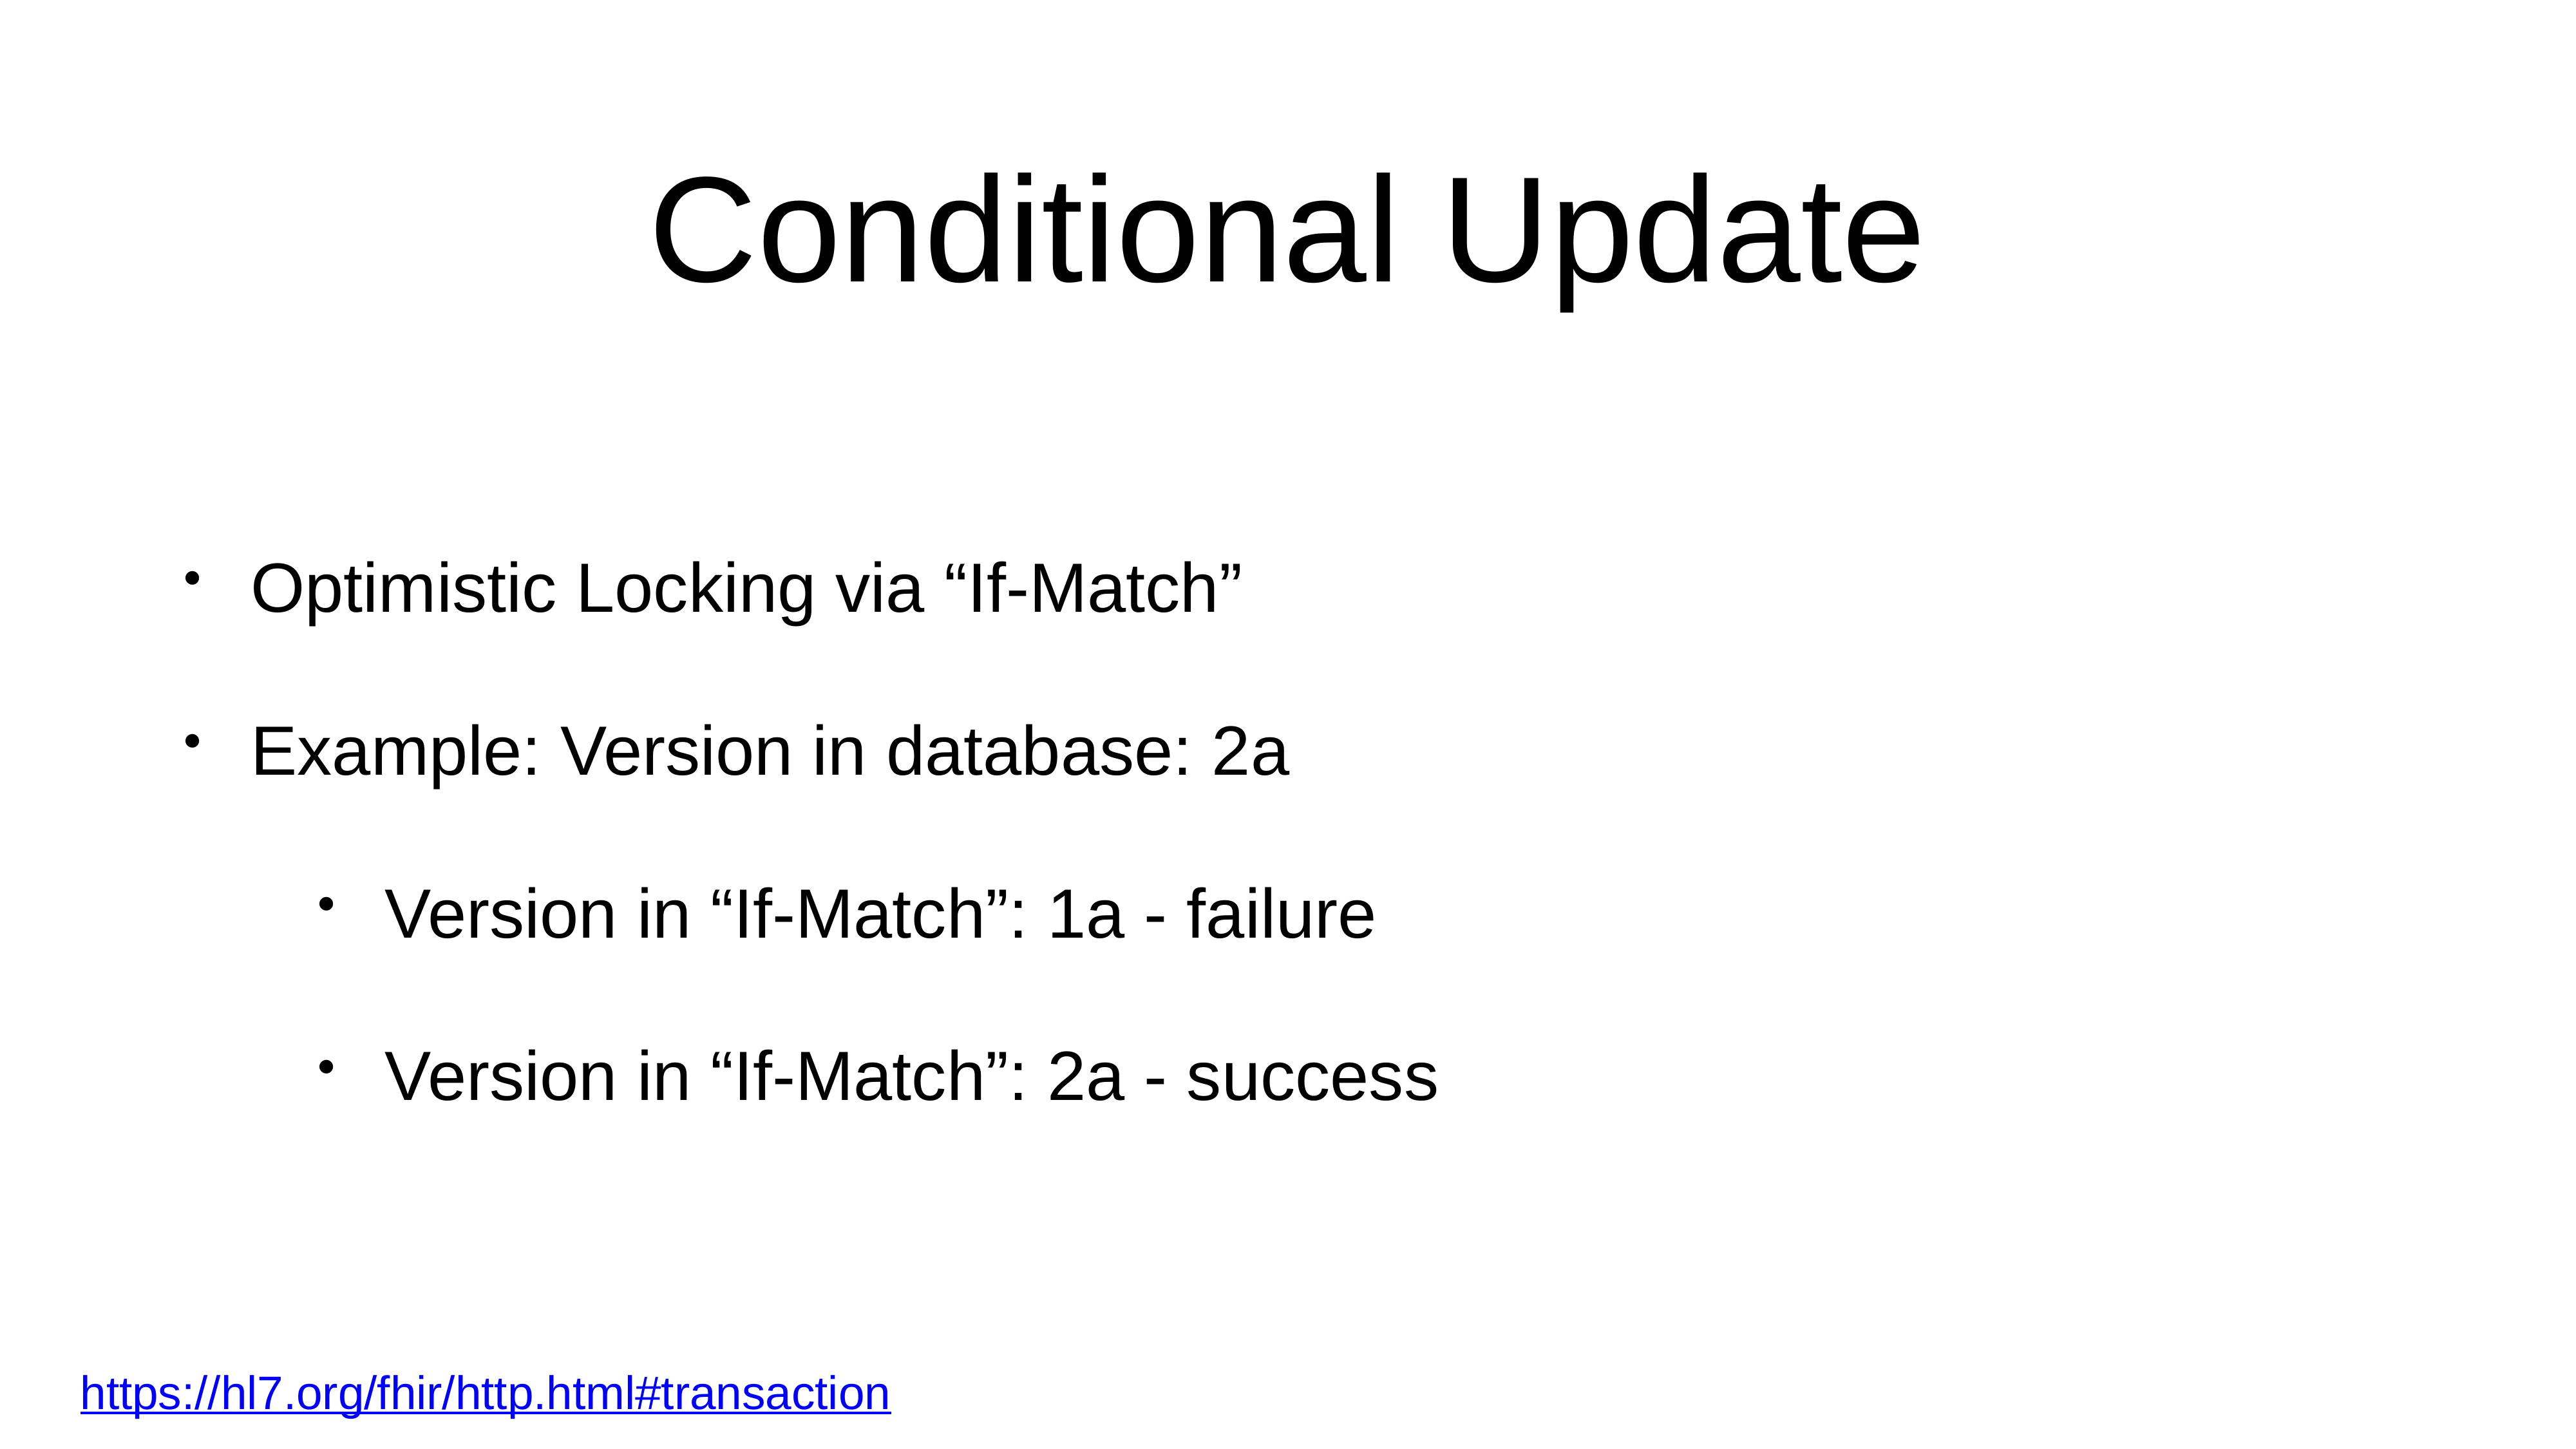

# Conditional Update
Optimistic Locking via “If-Match”
Example: Version in database: 2a
Version in “If-Match”: 1a - failure
Version in “If-Match”: 2a - success
https://hl7.org/fhir/http.html#transaction